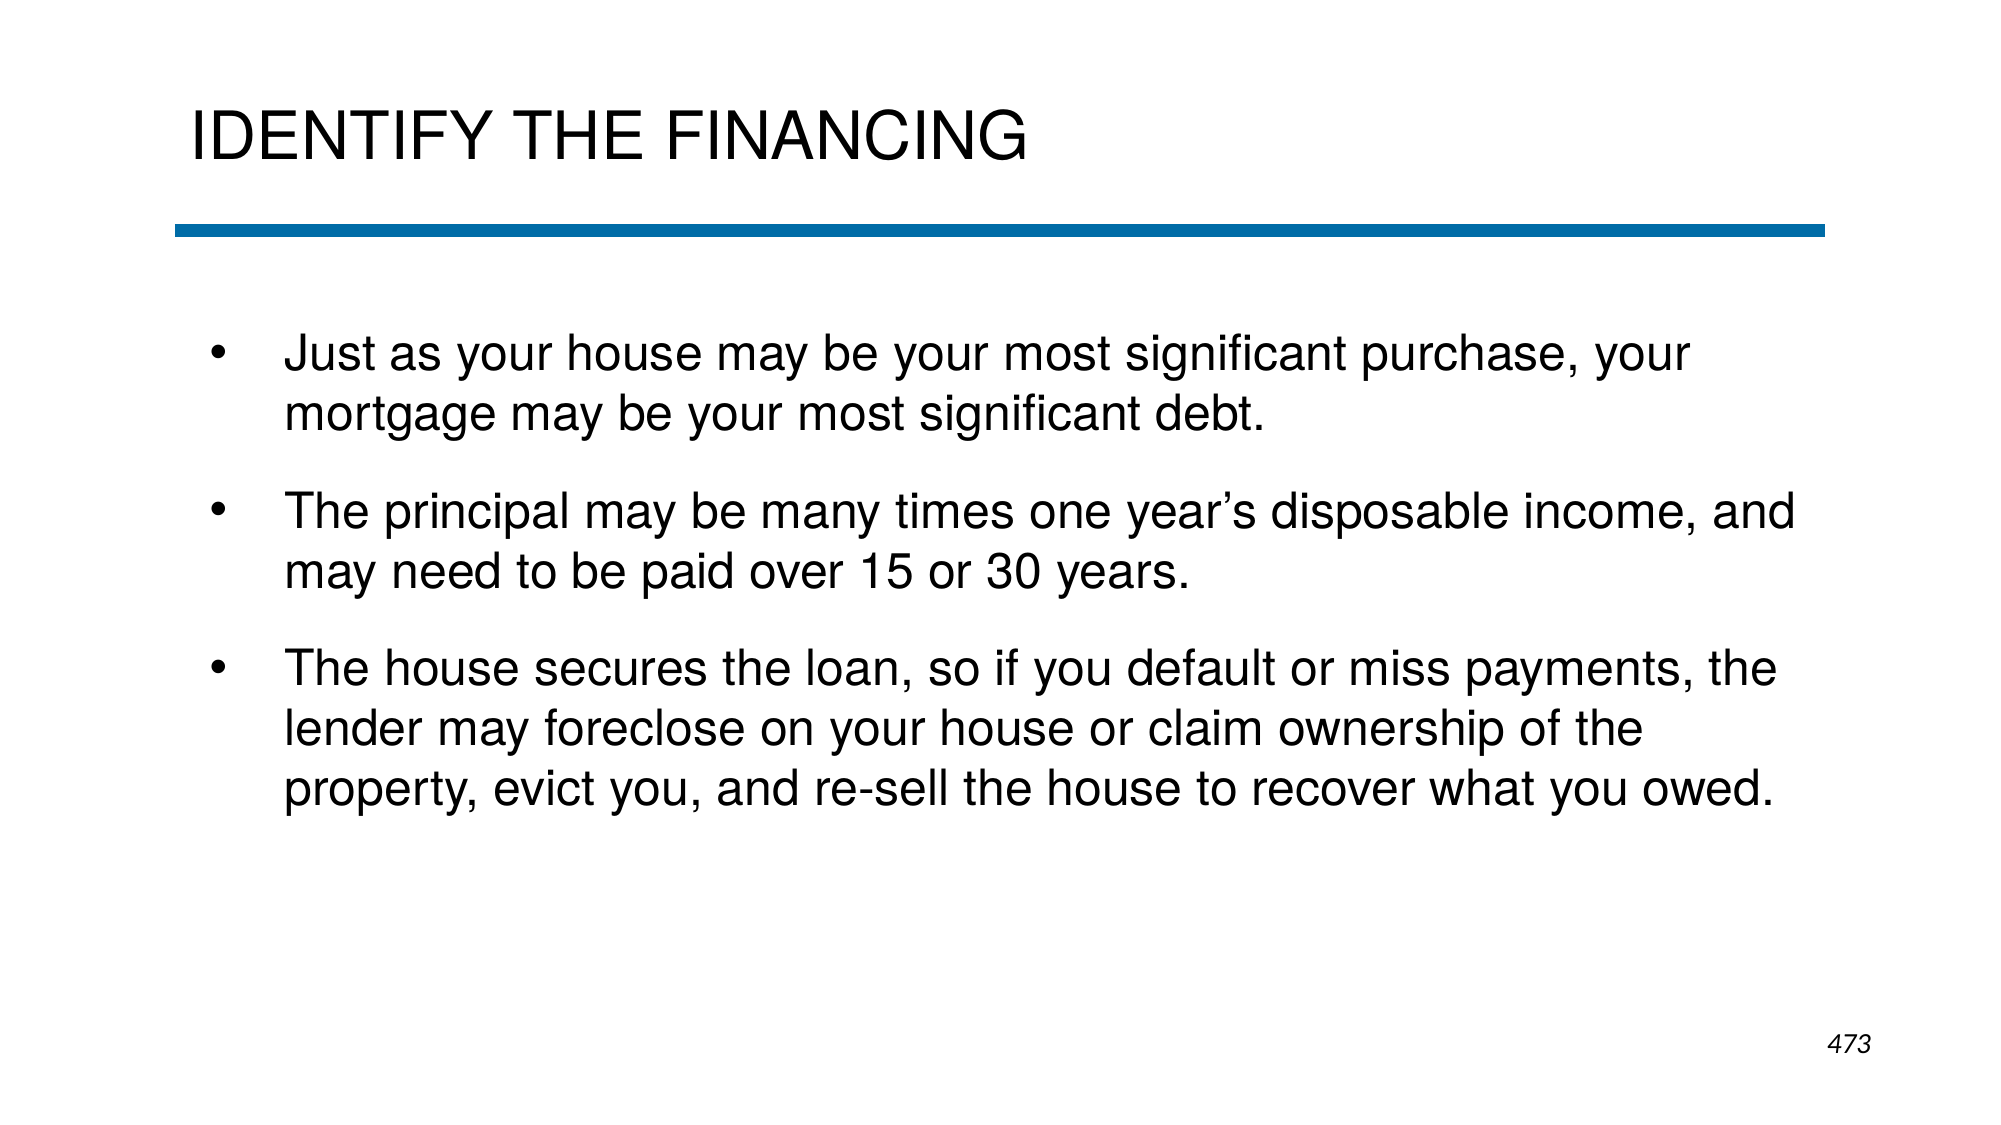

# Identify the financing
Just as your house may be your most significant purchase, your mortgage may be your most significant debt.
The principal may be many times one year’s disposable income, and may need to be paid over 15 or 30 years.
The house secures the loan, so if you default or miss payments, the lender may foreclose on your house or claim ownership of the property, evict you, and re-sell the house to recover what you owed.

1-473